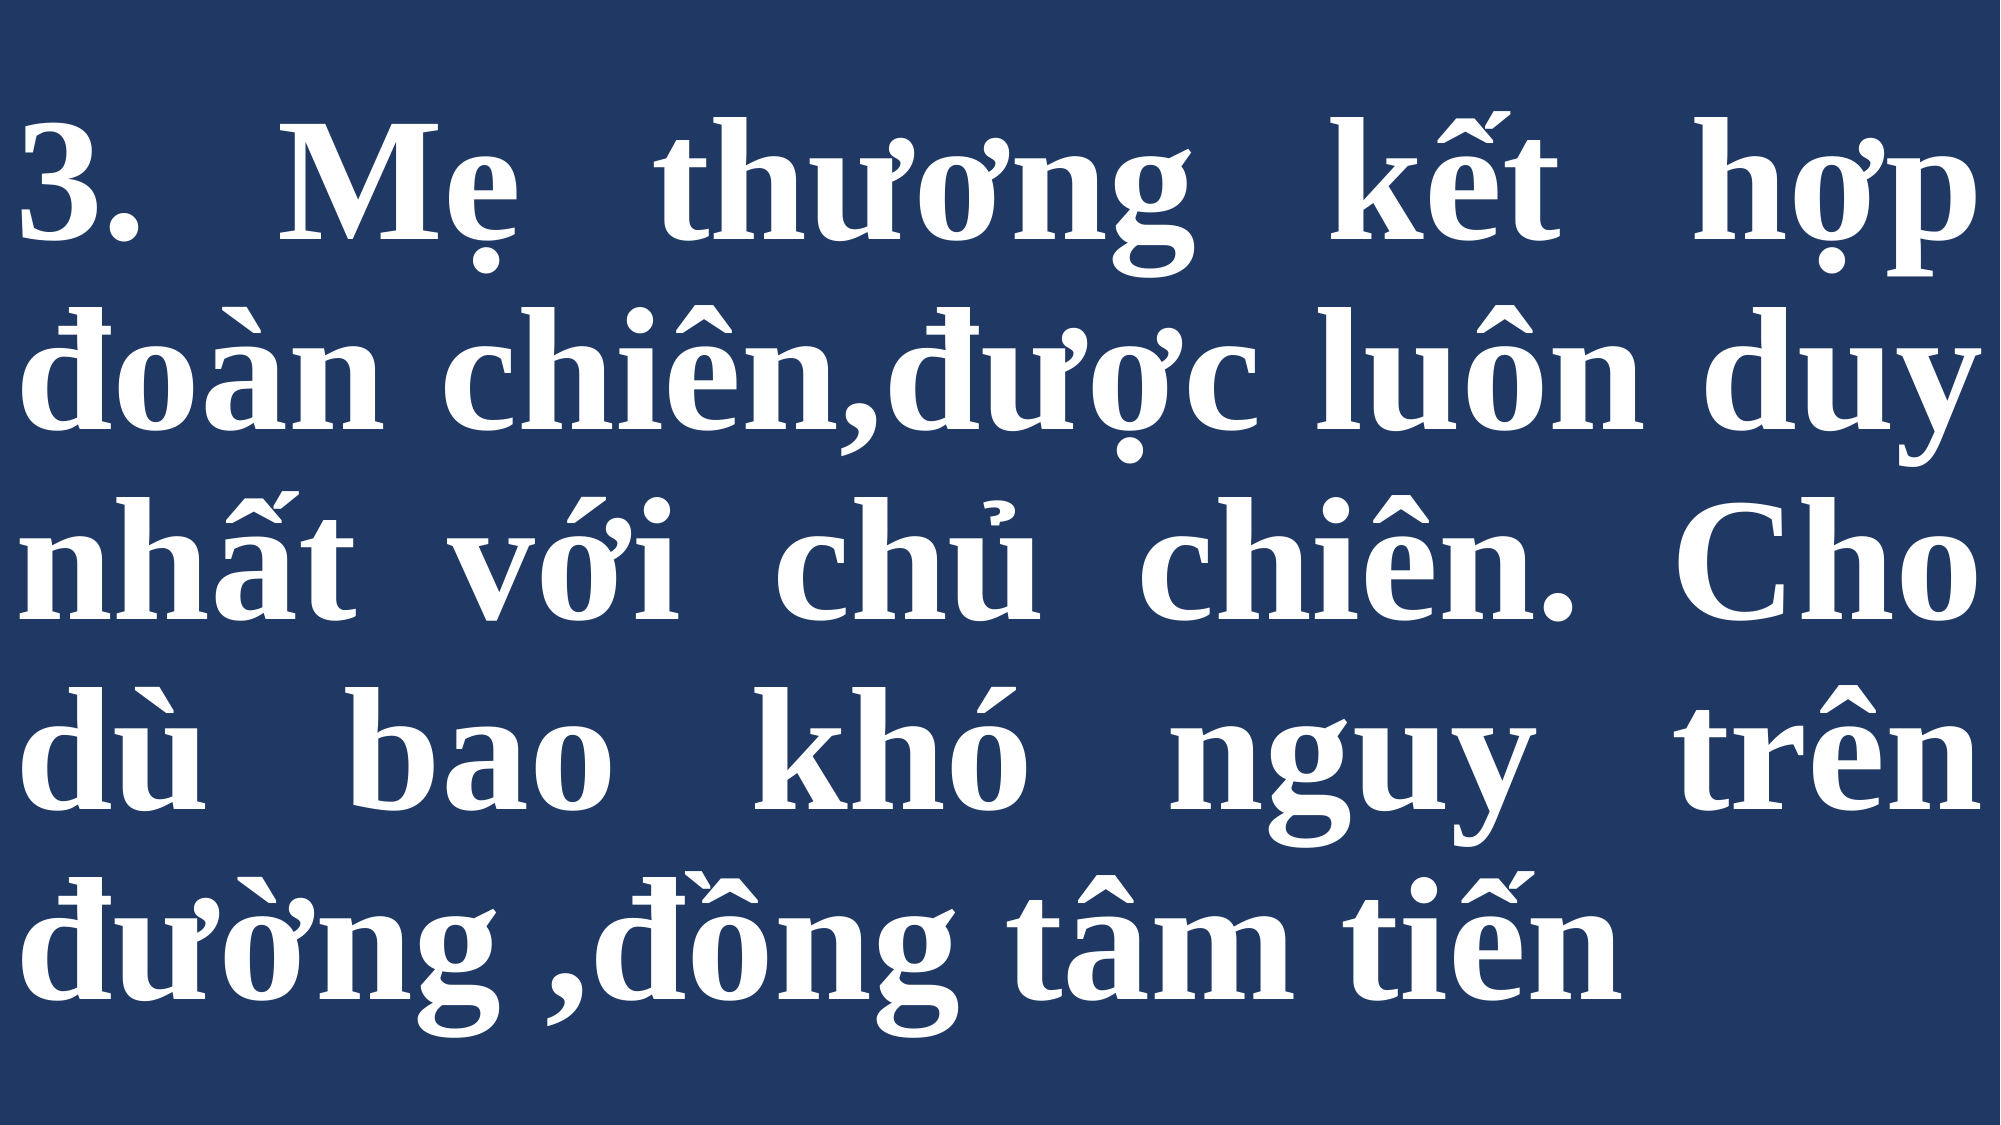

# 3. Mẹ thương kết hợp đoàn chiên,được luôn duy nhất với chủ chiên. Cho dù bao khó nguy trên đường ,đồng tâm tiến